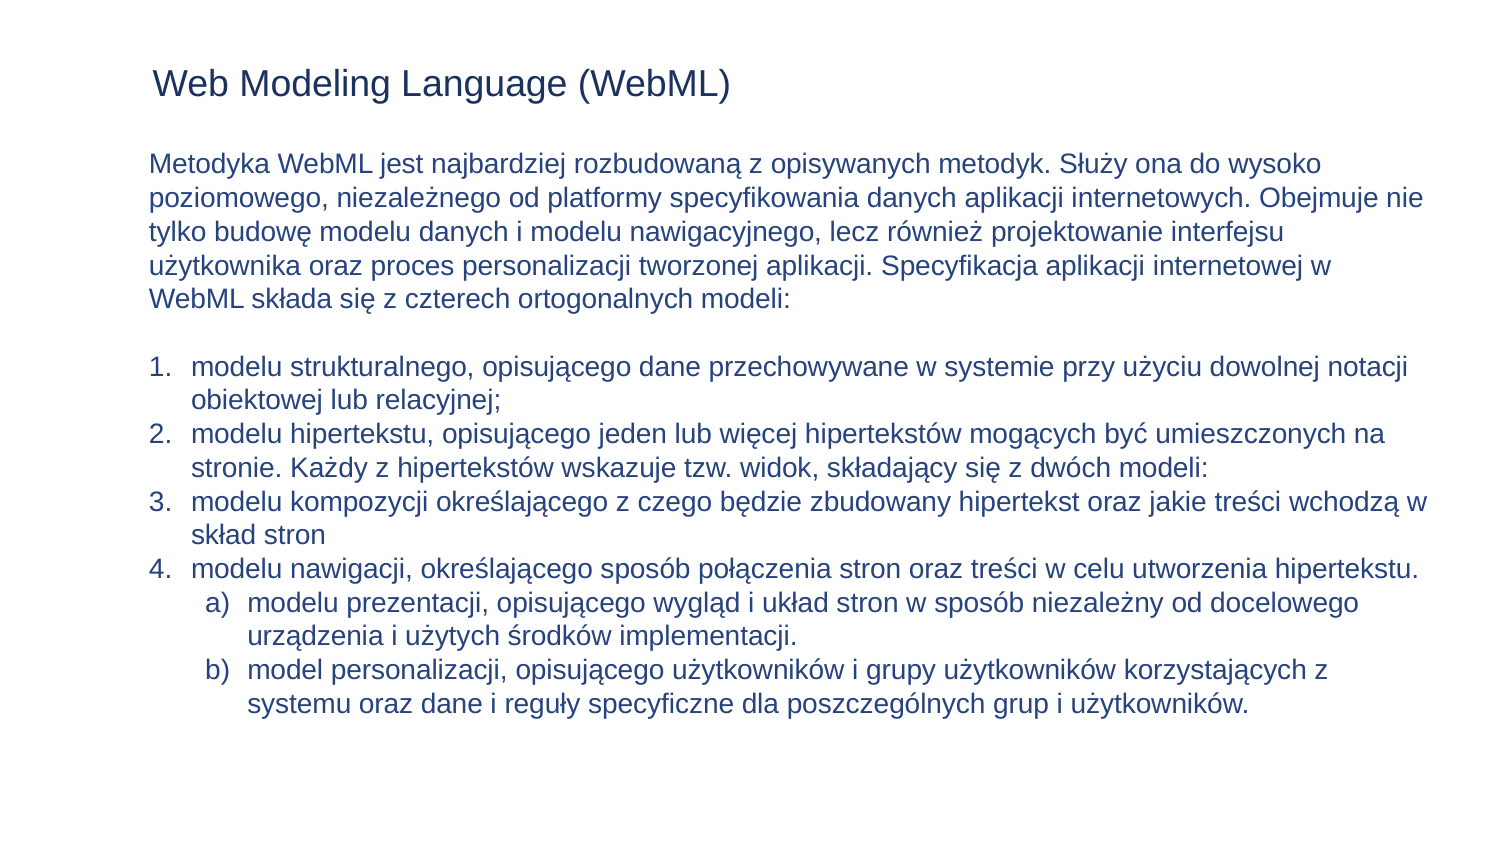

Web Modeling Language (WebML)
Metodyka WebML jest najbardziej rozbudowaną z opisywanych metodyk. Służy ona do wysoko poziomowego, niezależnego od platformy specyfikowania danych aplikacji internetowych. Obejmuje nie tylko budowę modelu danych i modelu nawigacyjnego, lecz również projektowanie interfejsu użytkownika oraz proces personalizacji tworzonej aplikacji. Specyfikacja aplikacji internetowej w WebML składa się z czterech ortogonalnych modeli:

modelu strukturalnego, opisującego dane przechowywane w systemie przy użyciu dowolnej notacji obiektowej lub relacyjnej;
modelu hipertekstu, opisującego jeden lub więcej hipertekstów mogących być umieszczonych na stronie. Każdy z hipertekstów wskazuje tzw. widok, składający się z dwóch modeli:
modelu kompozycji określającego z czego będzie zbudowany hipertekst oraz jakie treści wchodzą w skład stron
modelu nawigacji, określającego sposób połączenia stron oraz treści w celu utworzenia hipertekstu.
modelu prezentacji, opisującego wygląd i układ stron w sposób niezależny od docelowego urządzenia i użytych środków implementacji.
model personalizacji, opisującego użytkowników i grupy użytkowników korzystających z systemu oraz dane i reguły specyficzne dla poszczególnych grup i użytkowników.